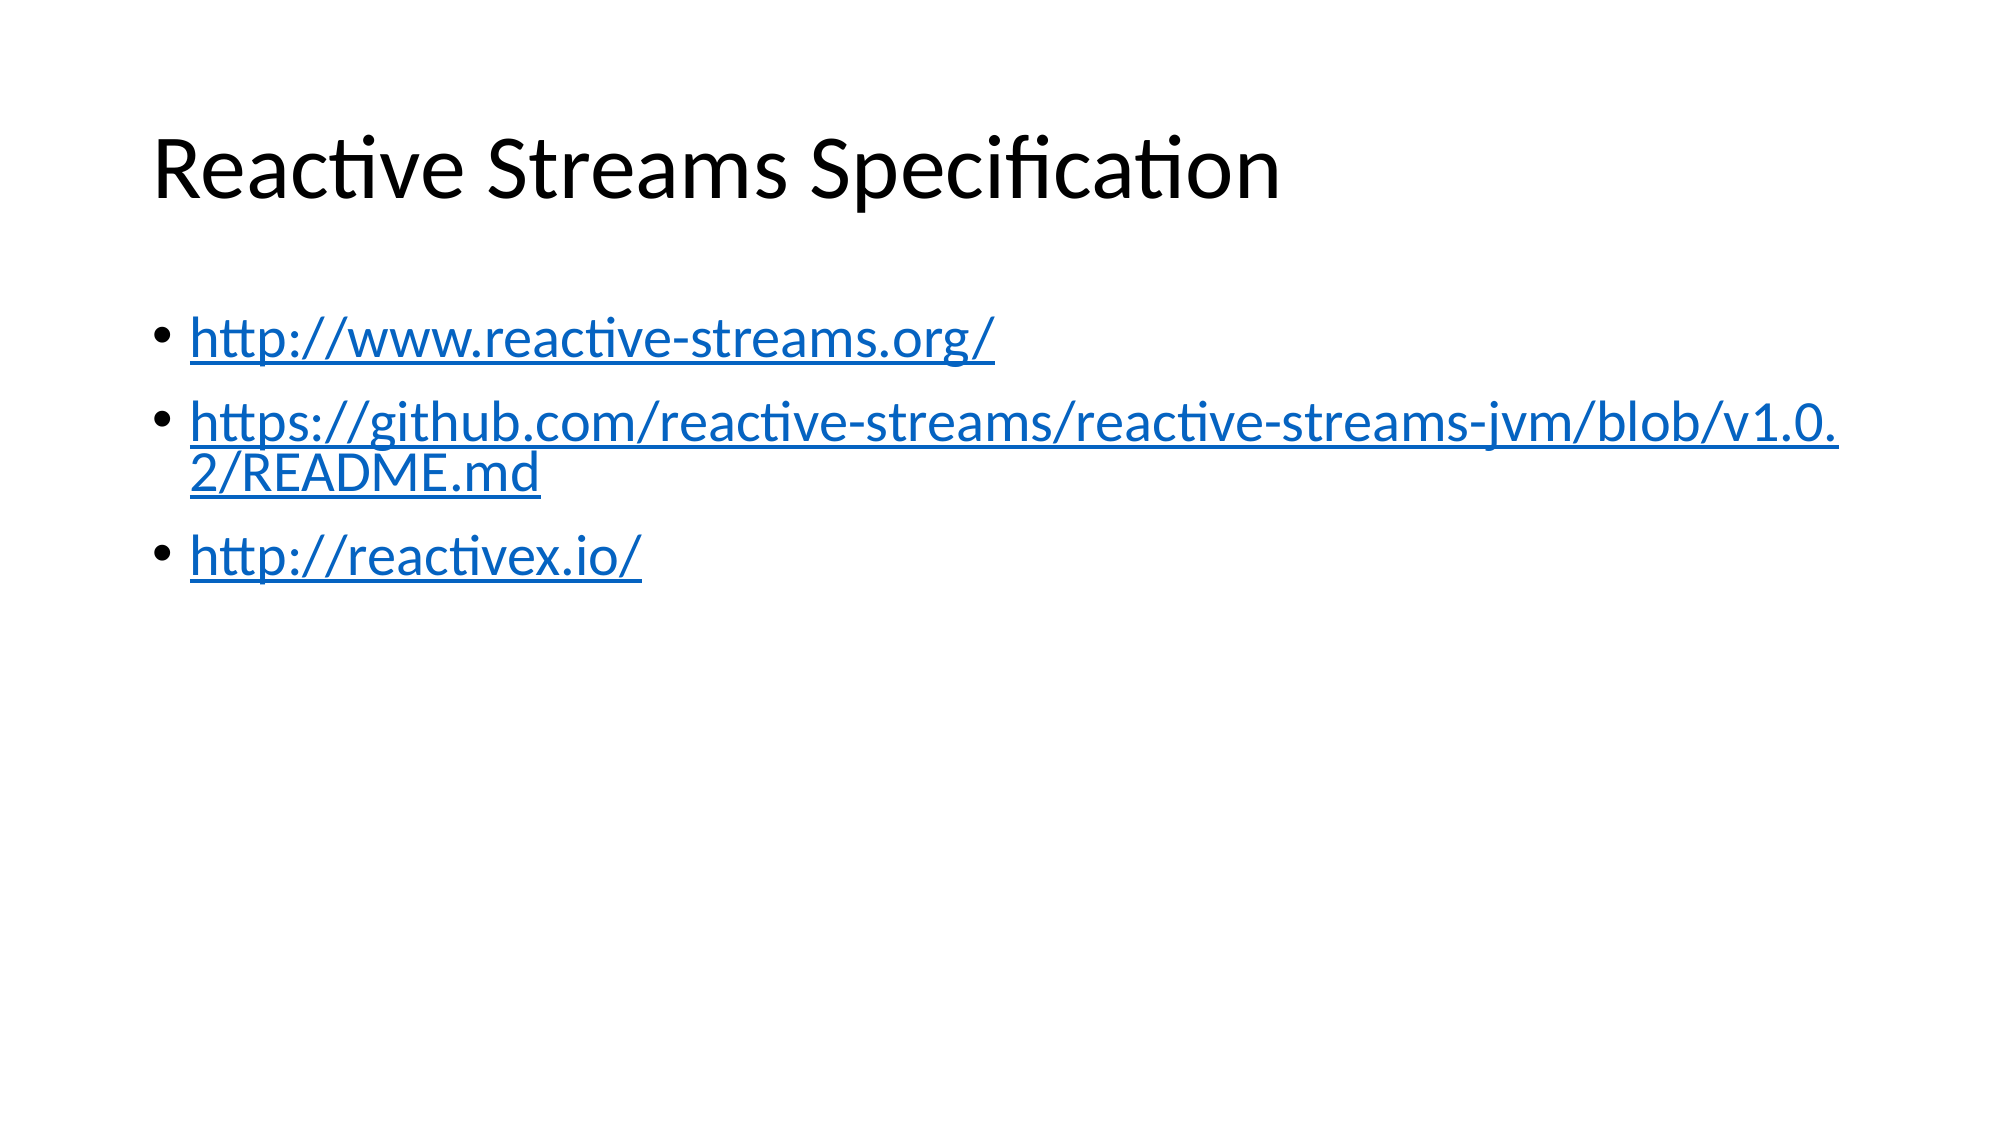

# Reactive Streams Specification
http://www.reactive-streams.org/
https://github.com/reactive-streams/reactive-streams-jvm/blob/v1.0.2/README.md
http://reactivex.io/